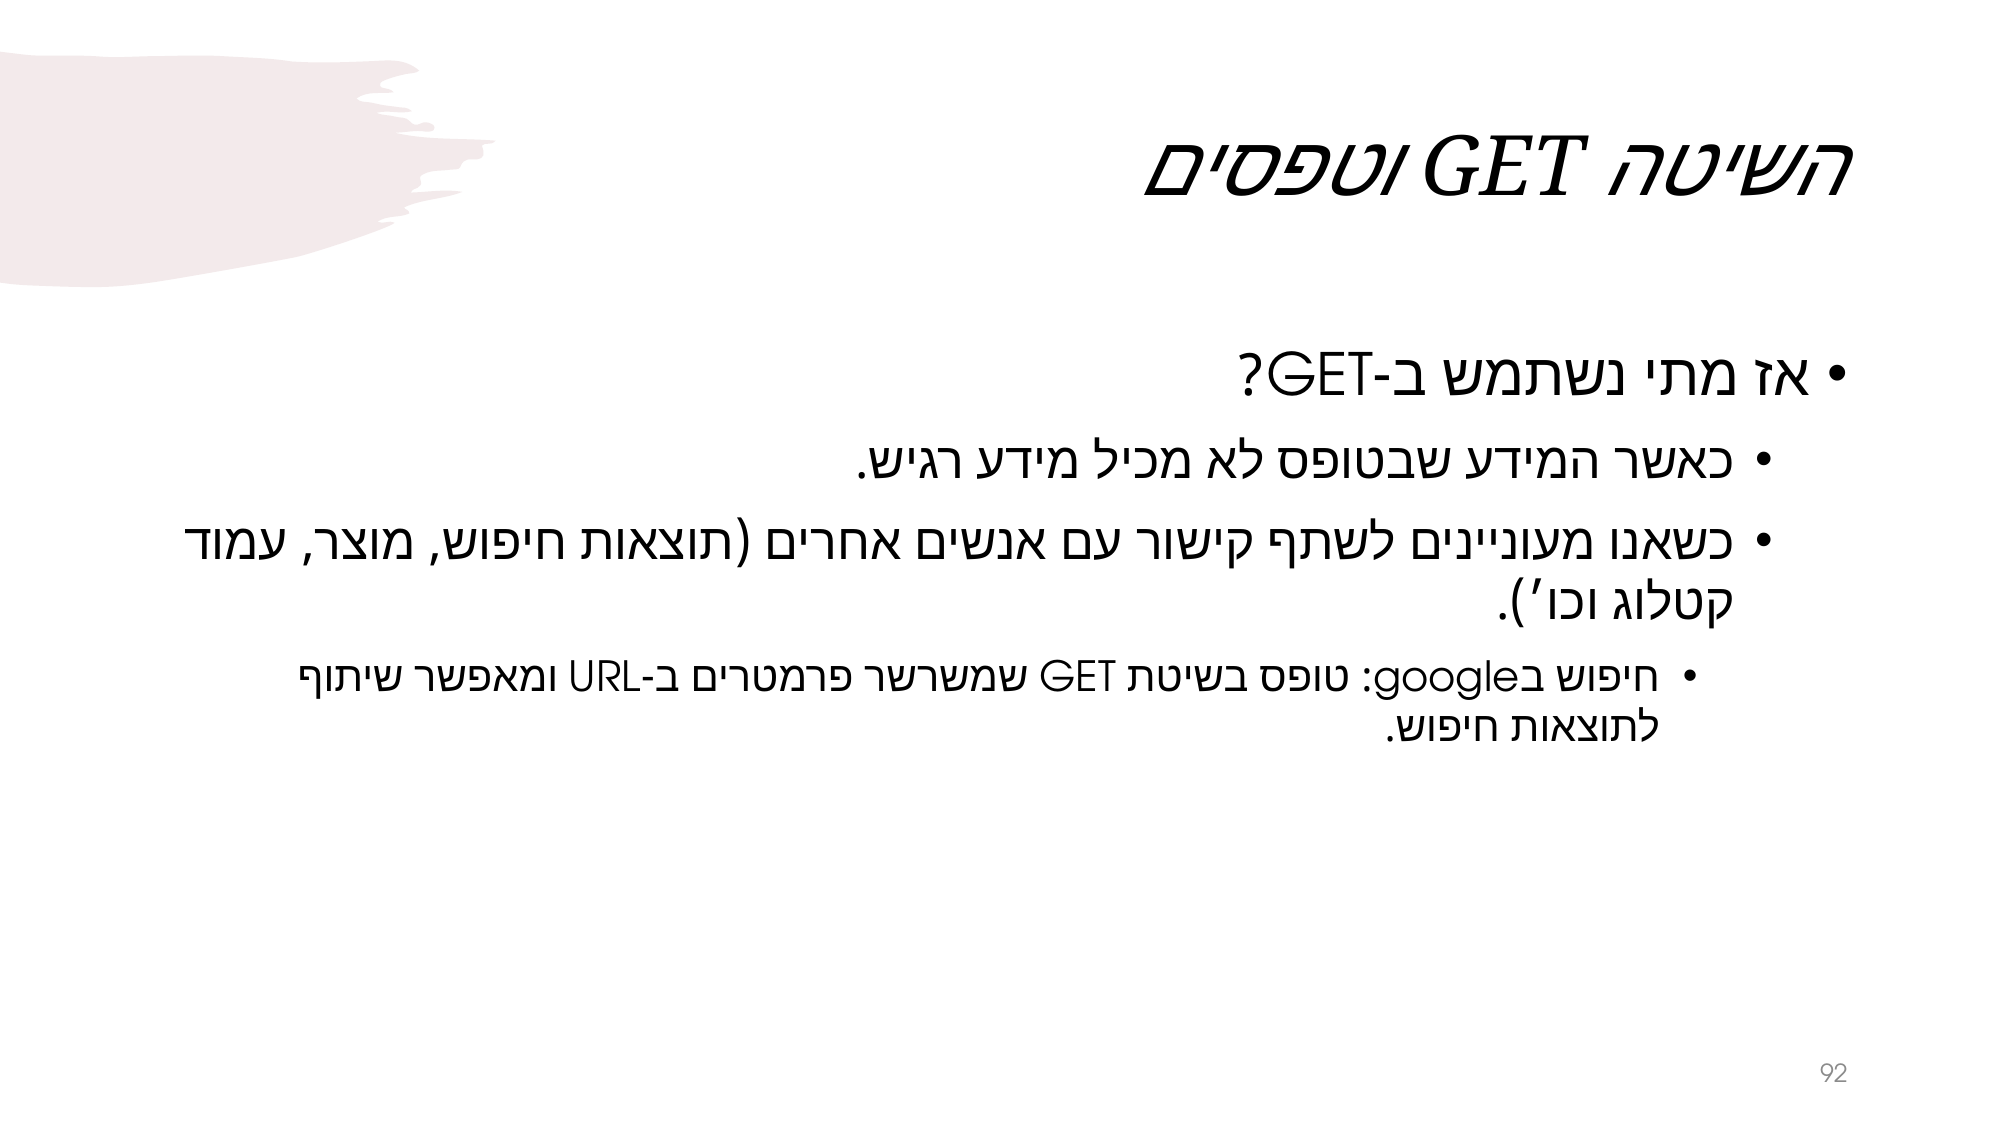

# השיטה GET וטפסים
אז מתי נשתמש ב-GET?
כאשר המידע שבטופס לא מכיל מידע רגיש.
כשאנו מעוניינים לשתף קישור עם אנשים אחרים (תוצאות חיפוש, מוצר, עמוד קטלוג וכו׳).
חיפוש בgoogle: טופס בשיטת GET שמשרשר פרמטרים ב-URL ומאפשר שיתוף לתוצאות חיפוש.
92